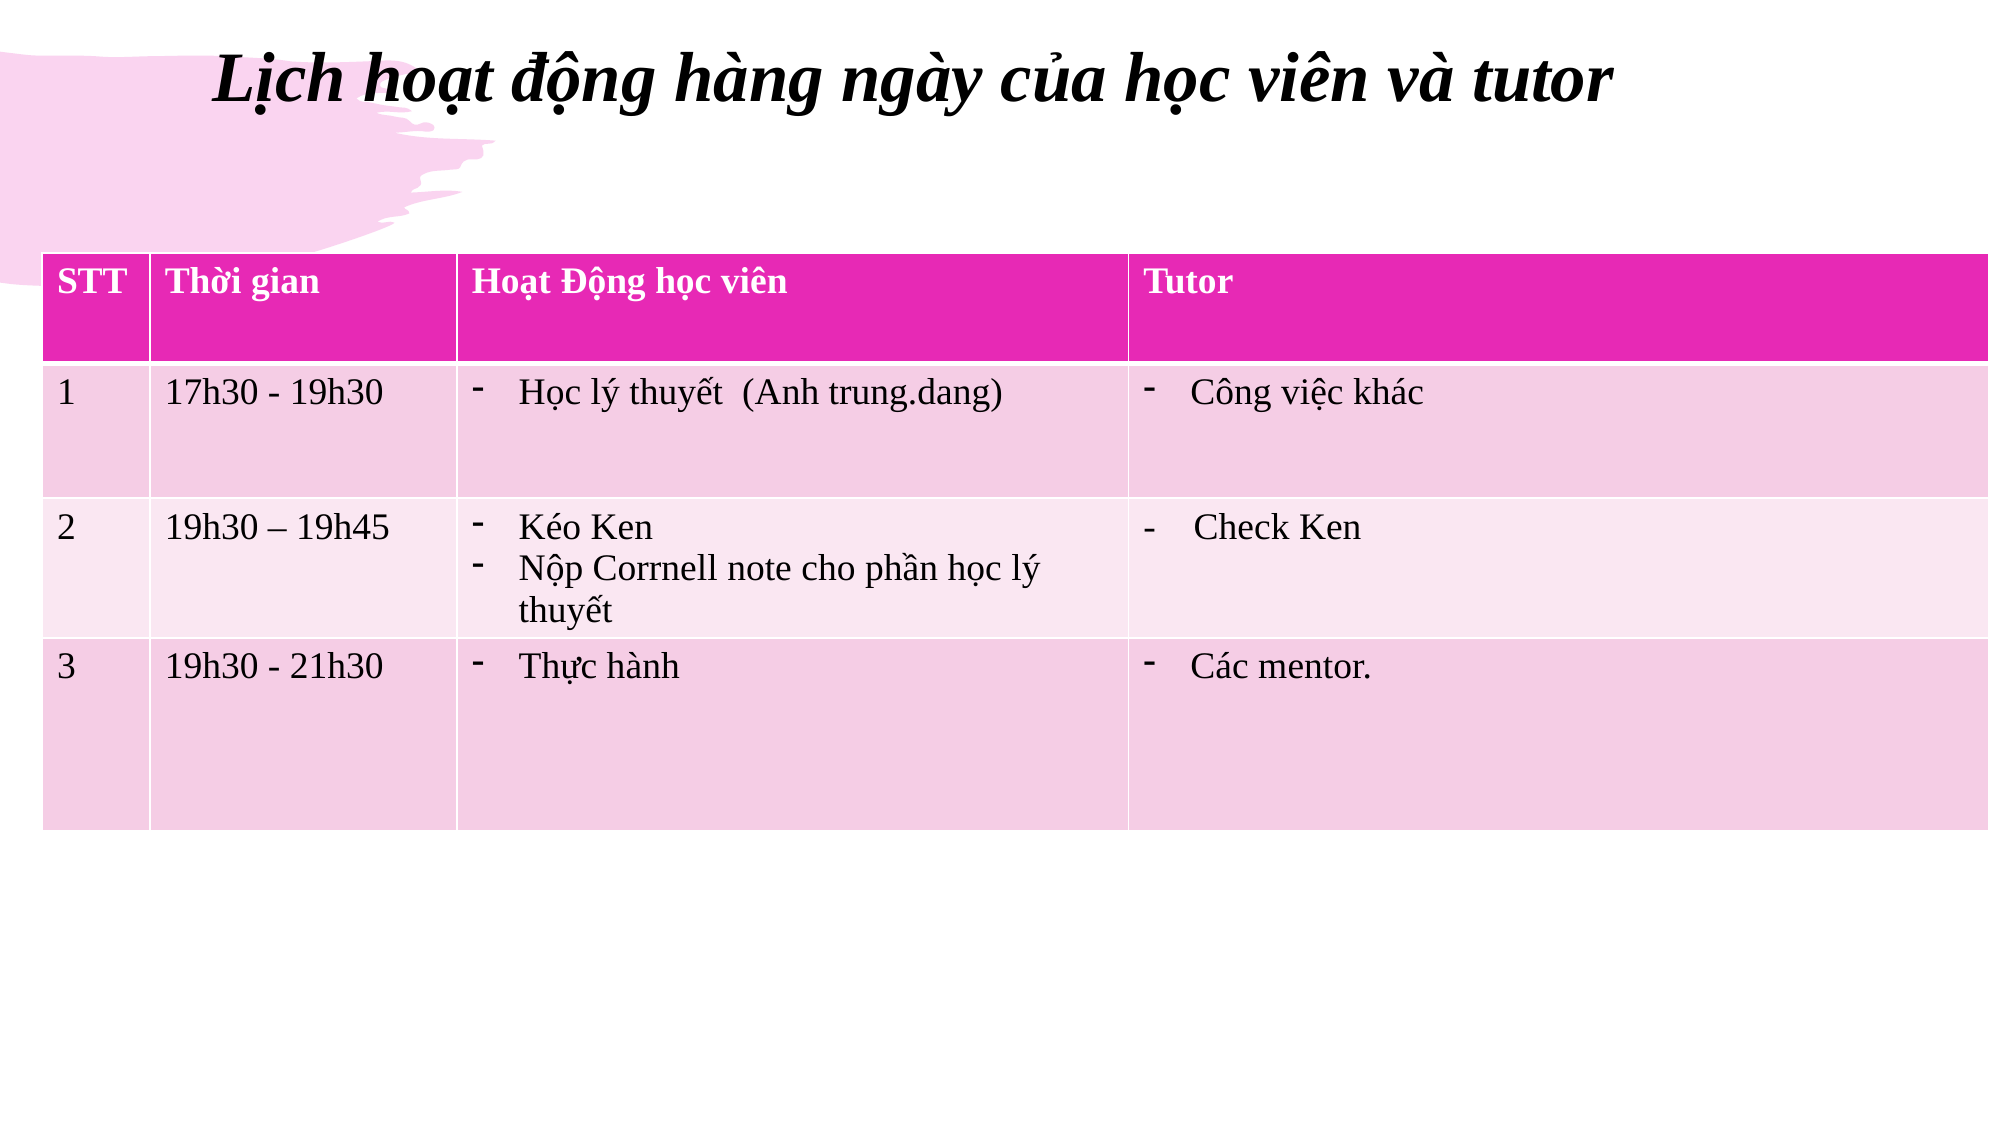

# Lịch hoạt động hàng ngày của học viên và tutor
| STT | Thời gian | Hoạt Động học viên | Tutor |
| --- | --- | --- | --- |
| 1 | 17h30 - 19h30 | Học lý thuyết (Anh trung.dang) | Công việc khác |
| 2 | 19h30 – 19h45 | Kéo Ken Nộp Corrnell note cho phần học lý thuyết | - Check Ken |
| 3 | 19h30 - 21h30 | Thực hành | Các mentor. |